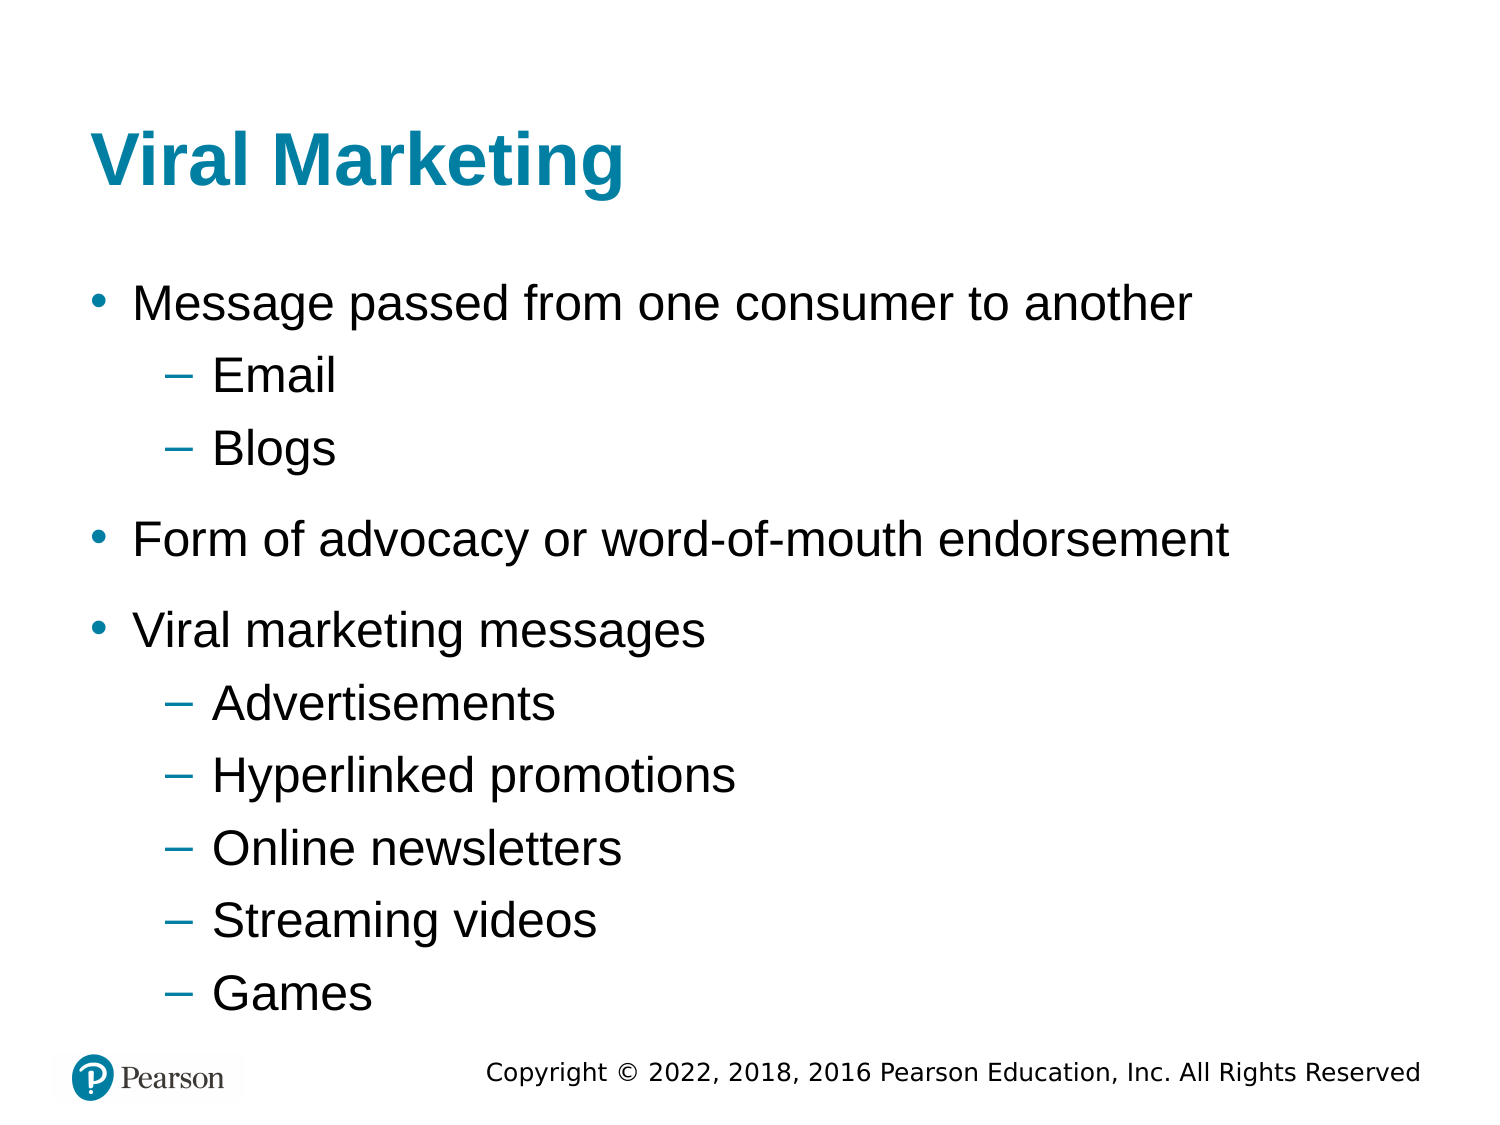

# Viral Marketing
Message passed from one consumer to another
Email
Blogs
Form of advocacy or word-of-mouth endorsement
Viral marketing messages
Advertisements
Hyperlinked promotions
Online newsletters
Streaming videos
Games